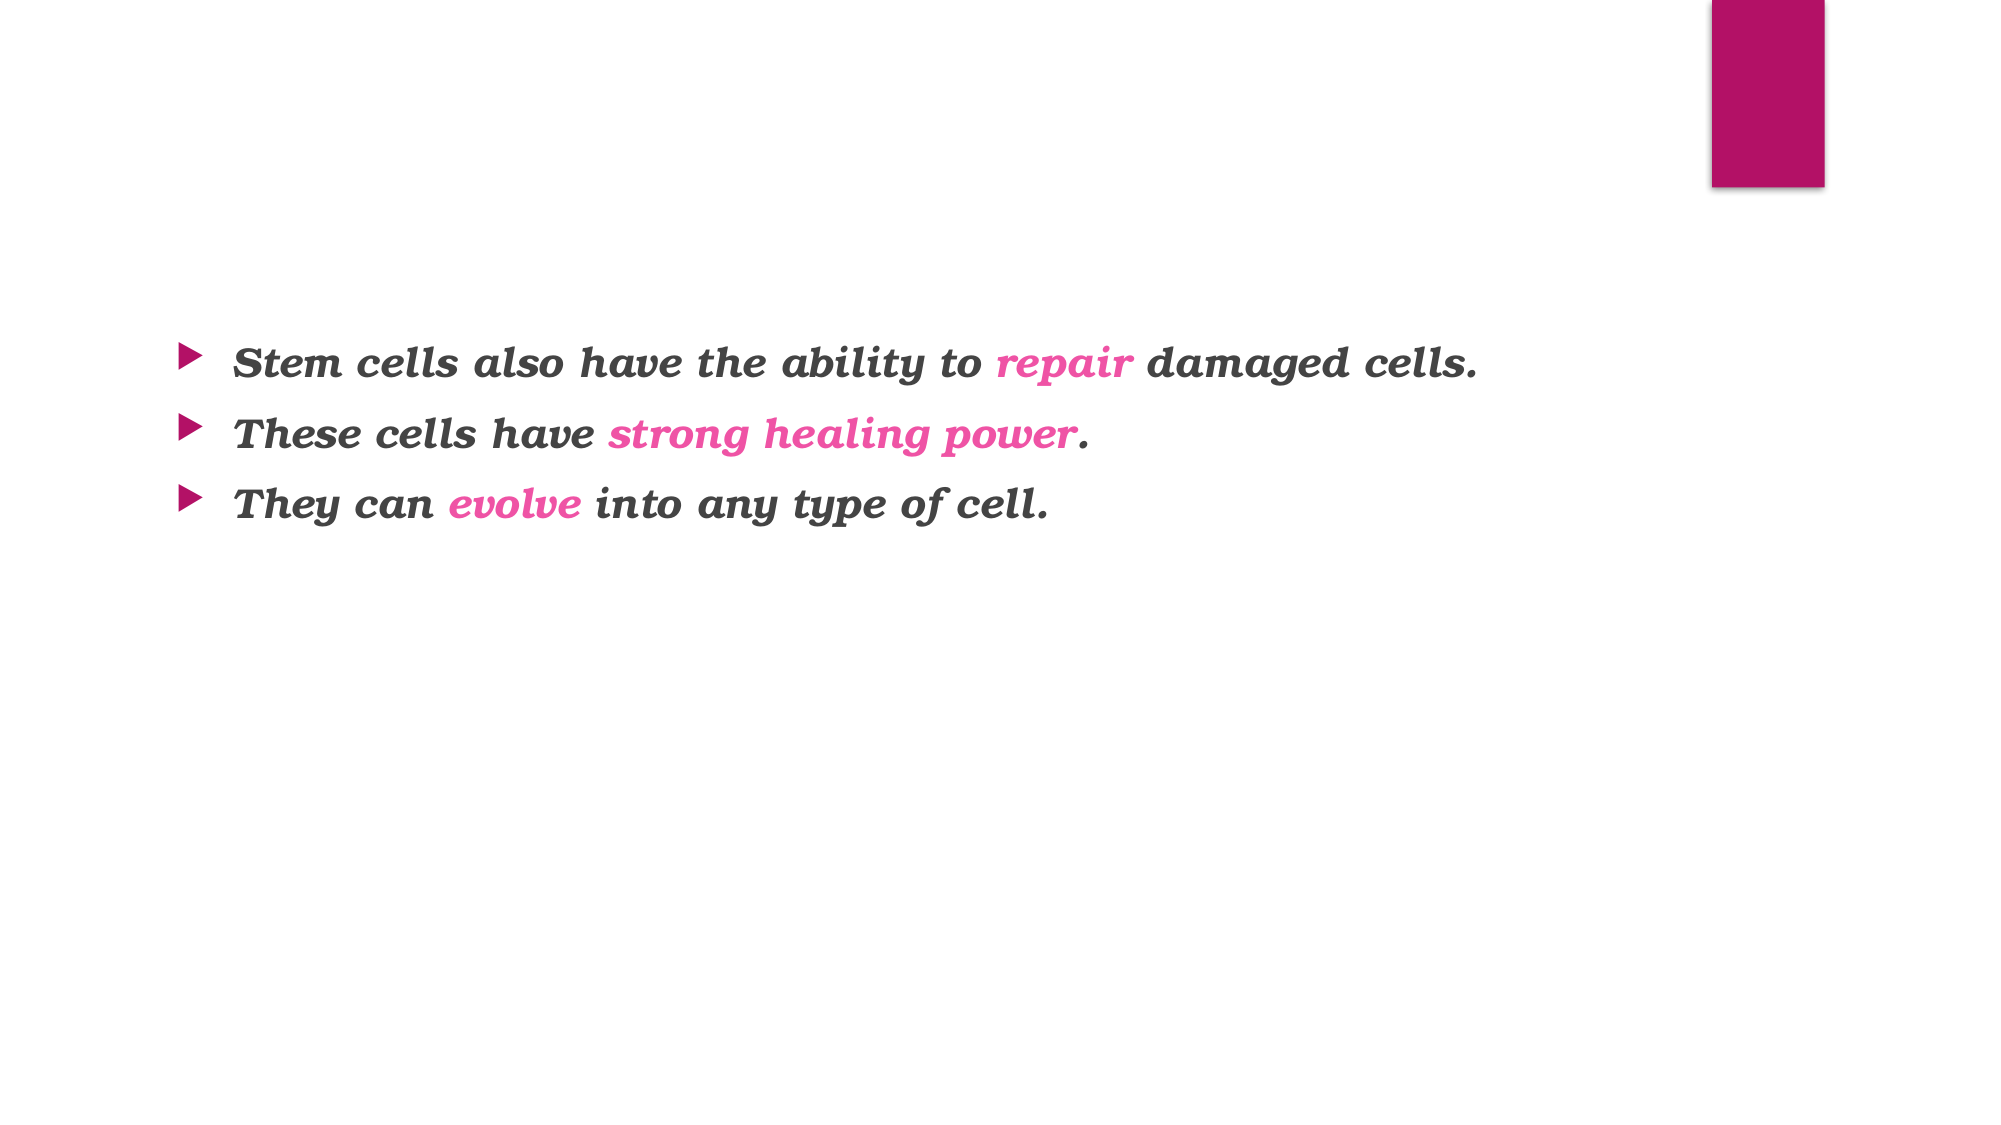

Stem cells also have the ability to repair damaged cells.
These cells have strong healing power.
They can evolve into any type of cell.